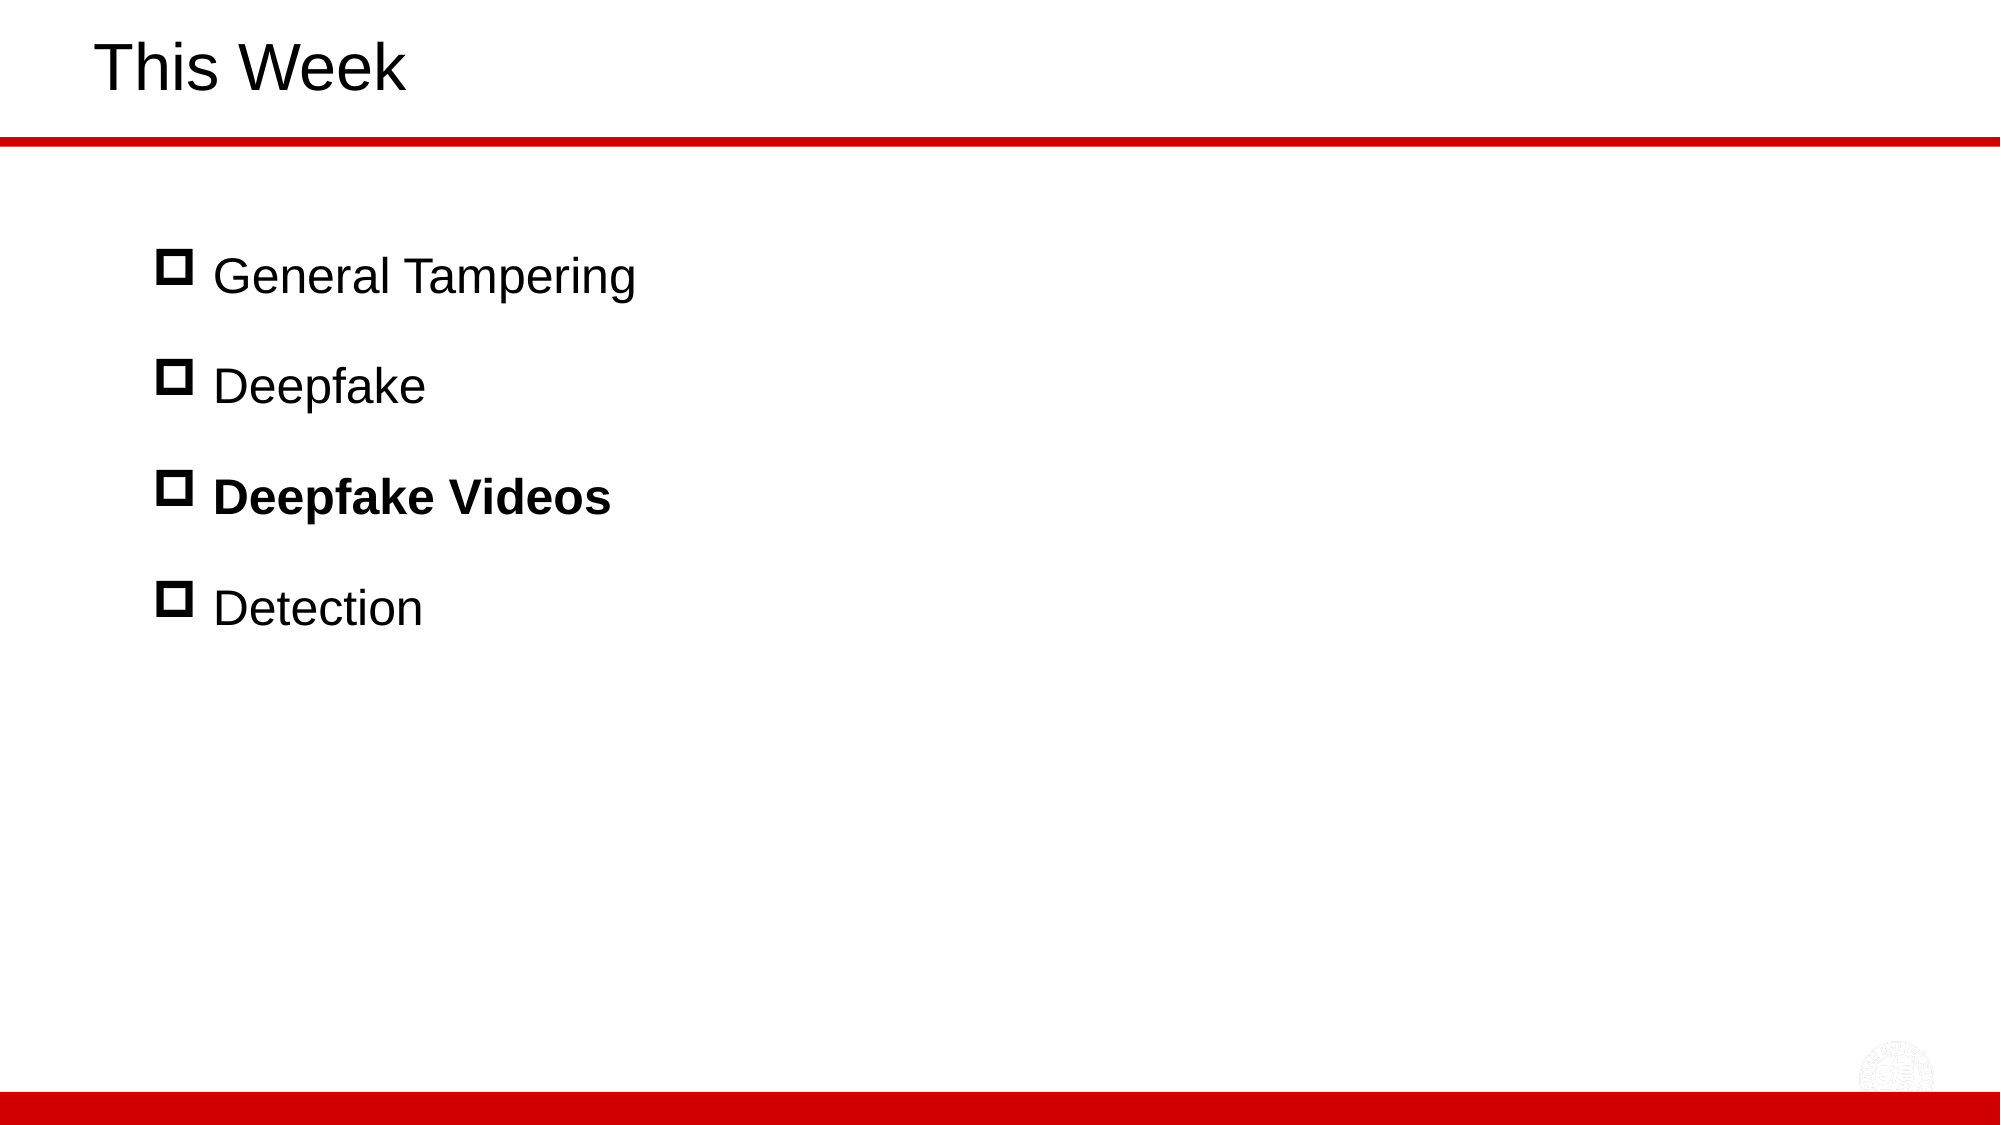

# This Week
 General Tampering
 Deepfake
 Deepfake Videos
 Detection